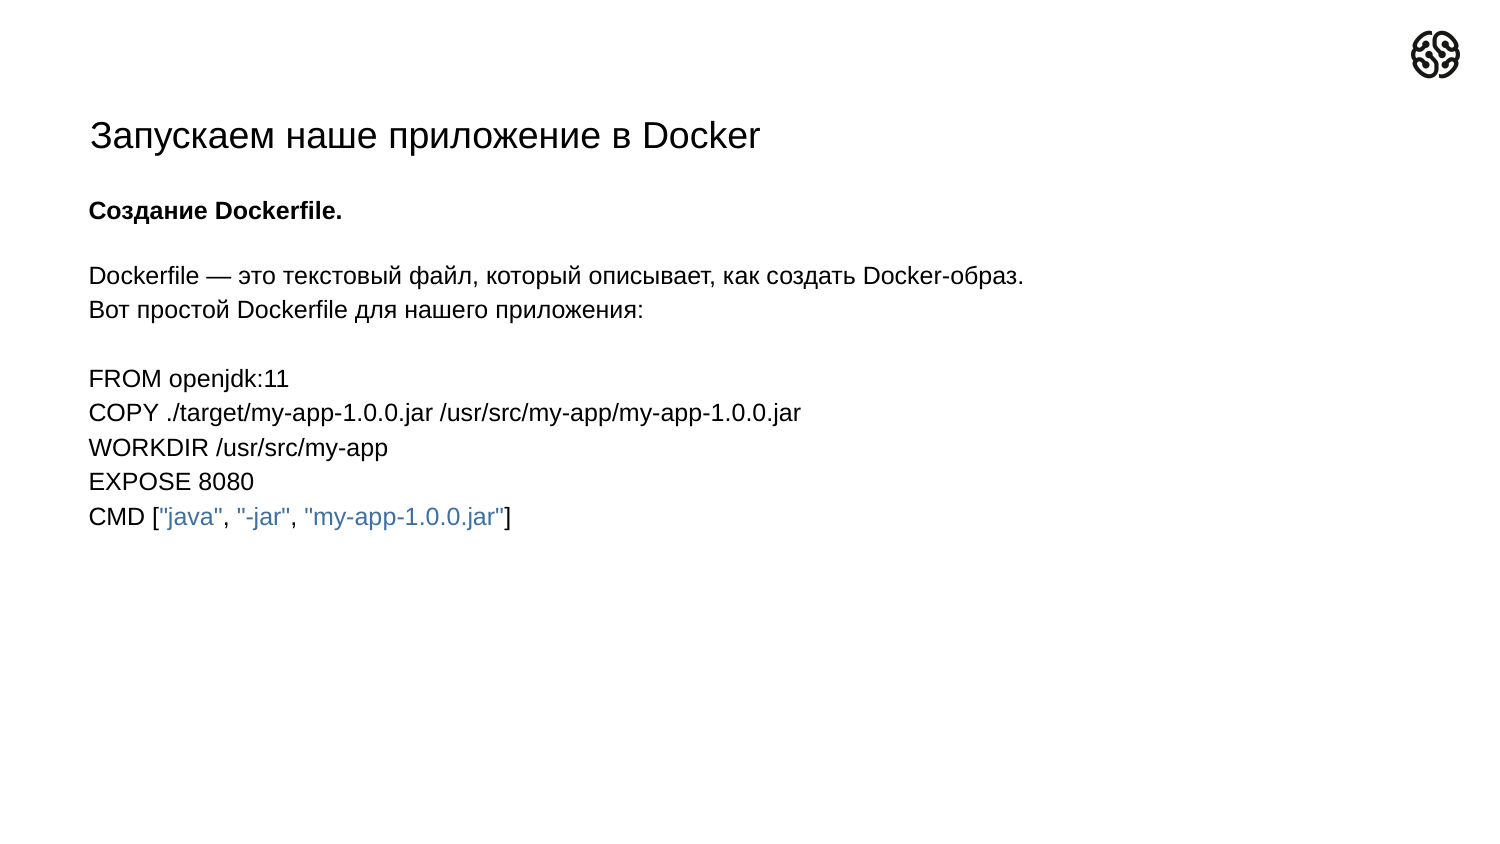

Запускаем наше приложение в Docker
Создание Dockerfile.
Dockerfile — это текстовый файл, который описывает, как создать Docker-образ.
Вот простой Dockerfile для нашего приложения:
FROM openjdk:11
COPY ./target/my-app-1.0.0.jar /usr/src/my-app/my-app-1.0.0.jar
WORKDIR /usr/src/my-app
EXPOSE 8080
CMD ["java", "-jar", "my-app-1.0.0.jar"]